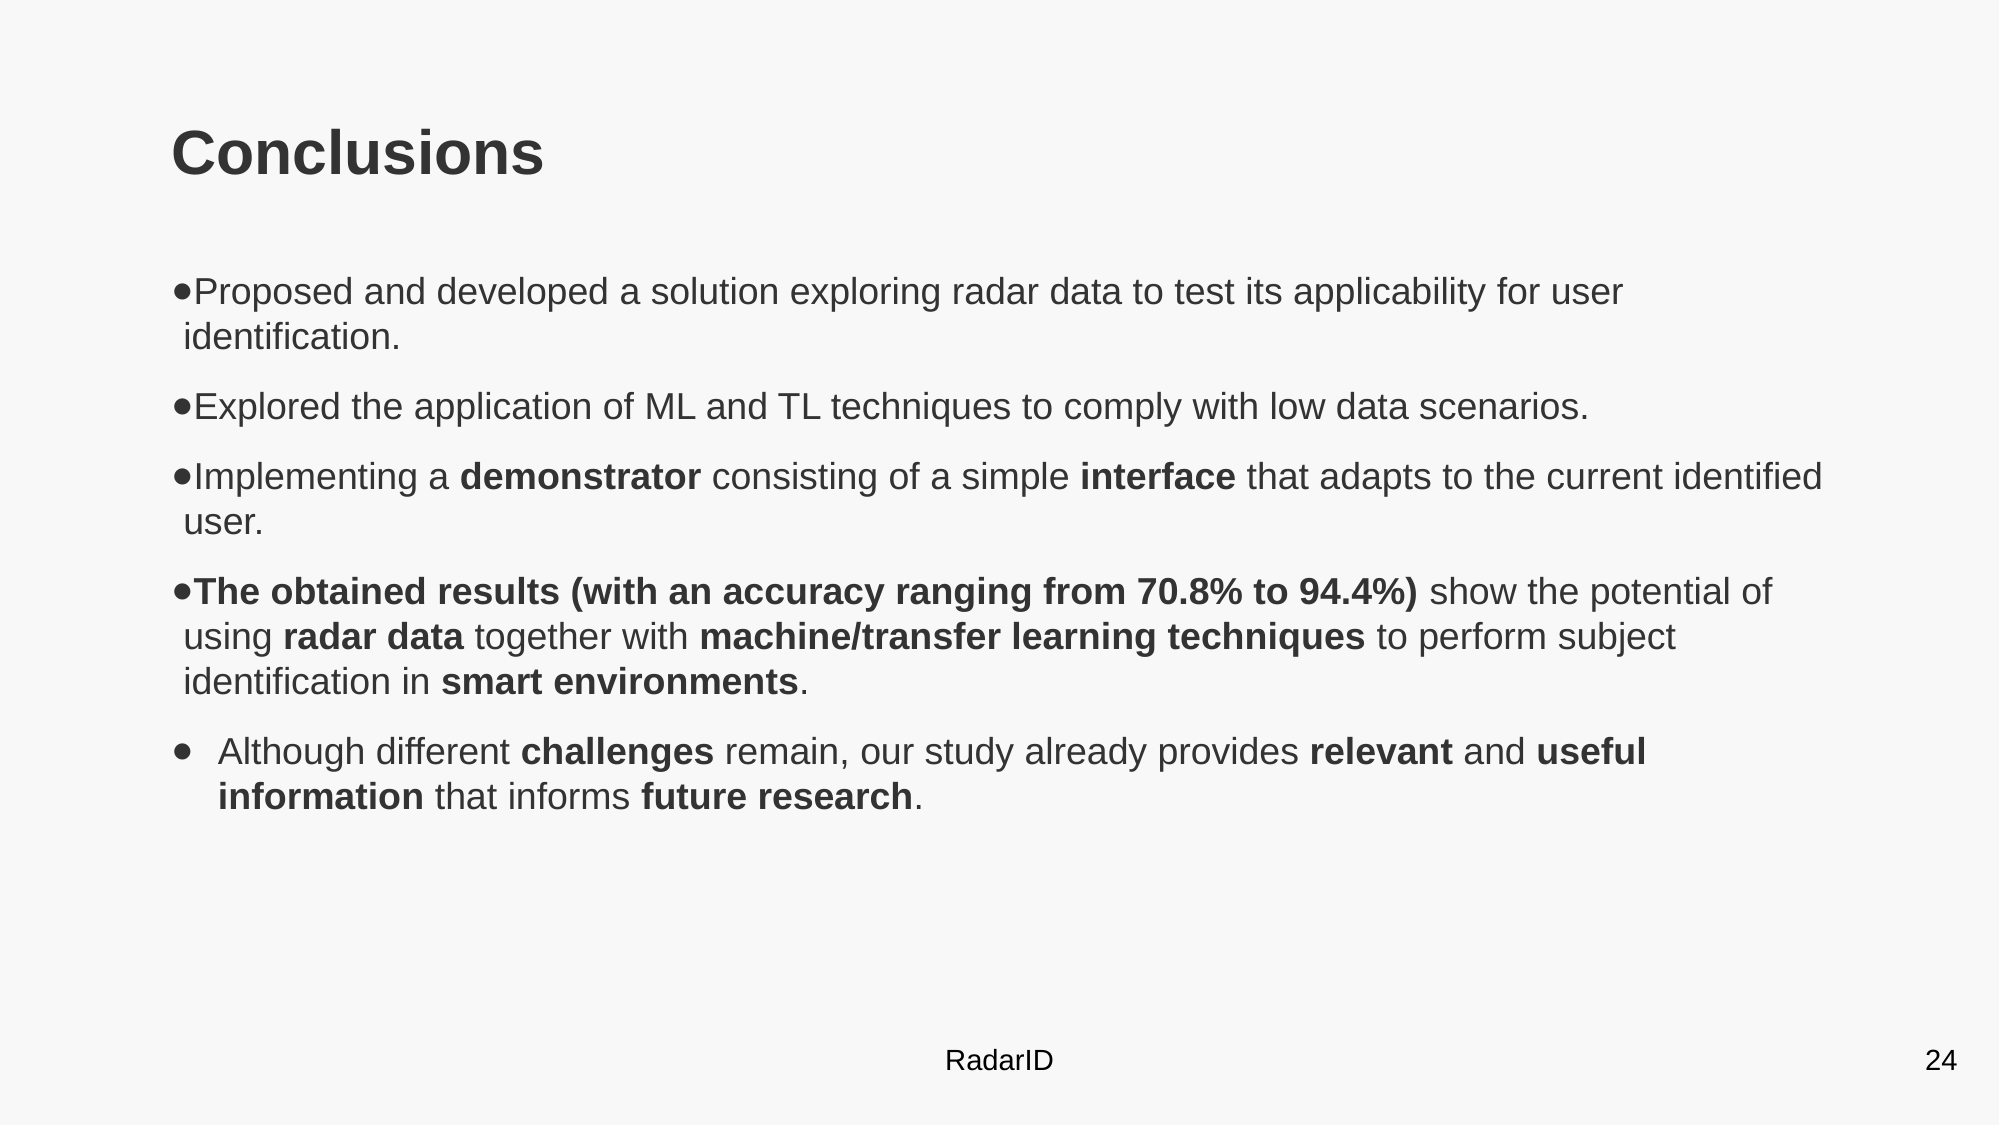

# Conclusions
Proposed and developed a solution exploring radar data to test its applicability for user identification.
Explored the application of ML and TL techniques to comply with low data scenarios.
Implementing a demonstrator consisting of a simple interface that adapts to the current identified user.
The obtained results (with an accuracy ranging from 70.8% to 94.4%) show the potential of using radar data together with machine/transfer learning techniques to perform subject identification in smart environments.
Although different challenges remain, our study already provides relevant and useful information that informs future research.
RadarID
24